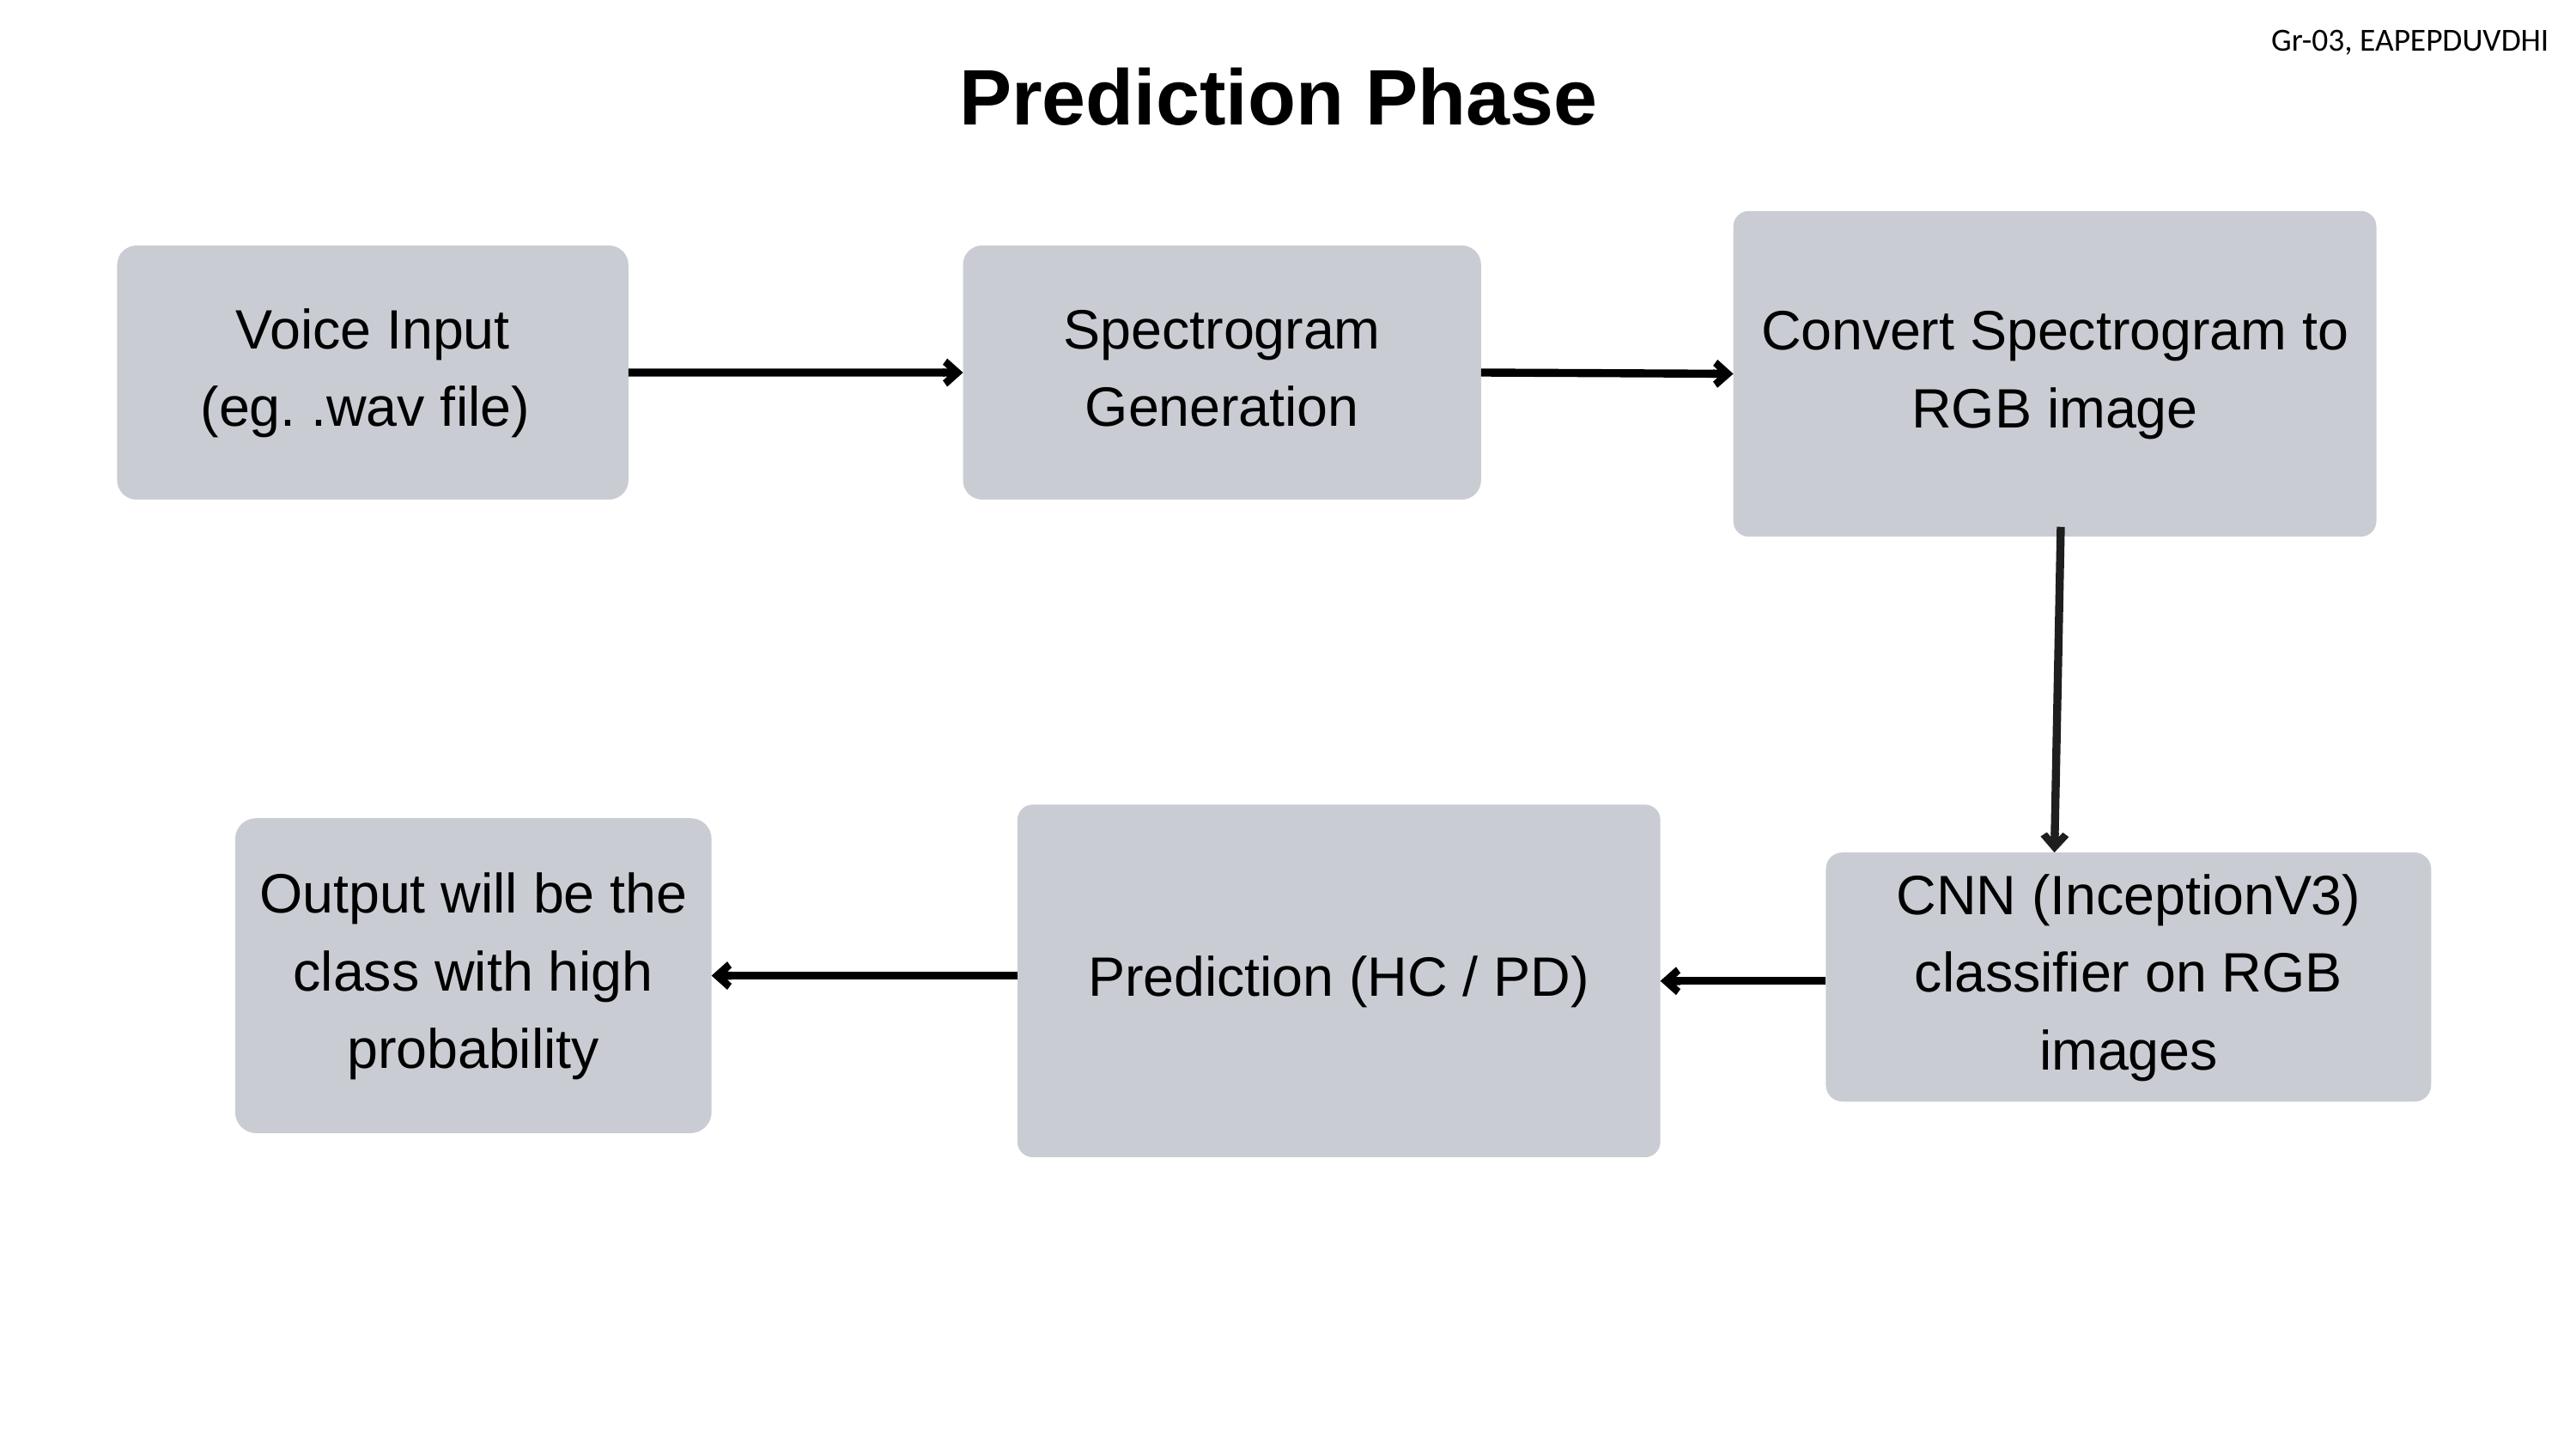

Prediction Phase

Convert Spectrogram to RGB image

Voice Input (eg. .wav file)

Spectrogram Generation

Prediction (HC / PD)

Output will be the class with high probability

CNN (InceptionV3) classifier on RGB images